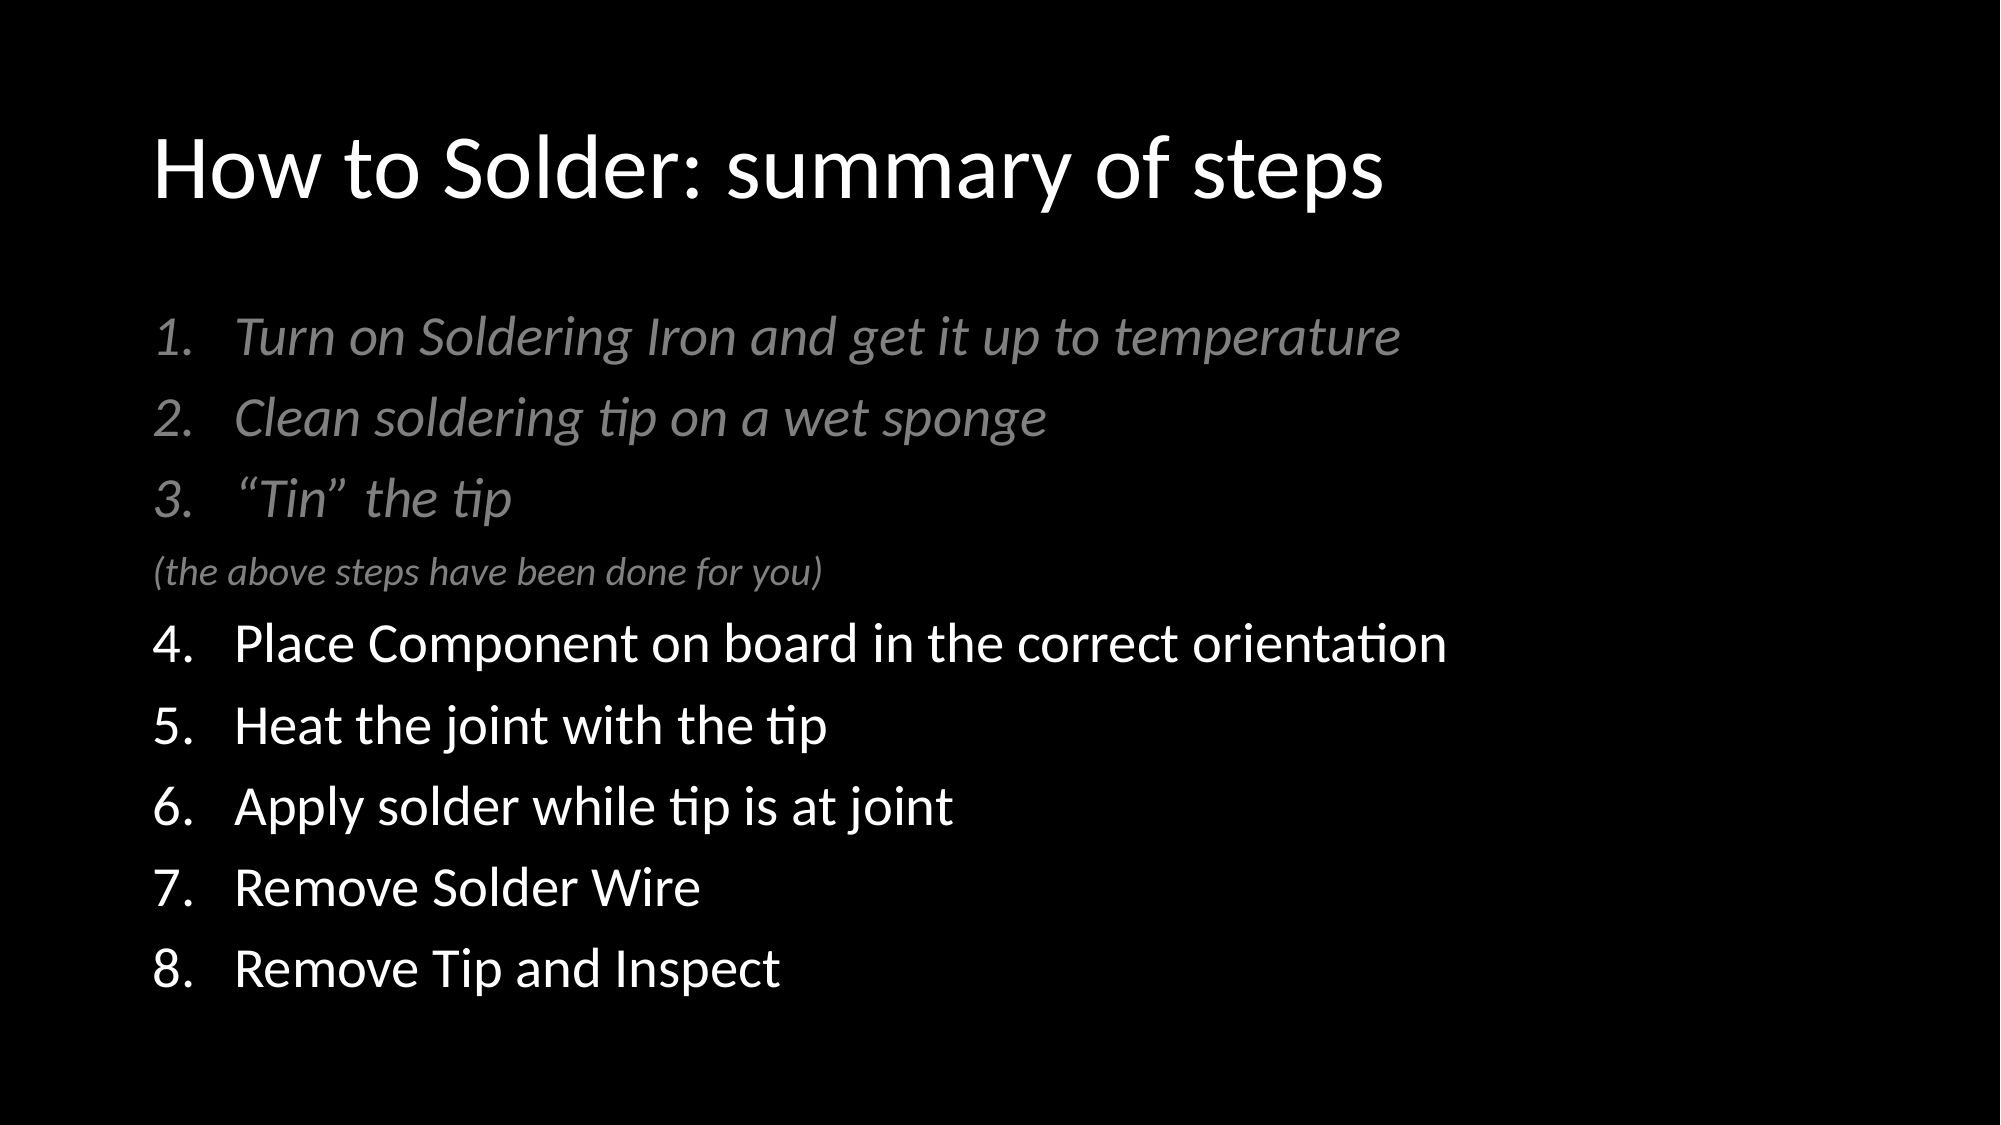

# How to Solder: summary of steps
Turn on Soldering Iron and get it up to temperature
Clean soldering tip on a wet sponge
“Tin” the tip
(the above steps have been done for you)
Place Component on board in the correct orientation
Heat the joint with the tip
Apply solder while tip is at joint
Remove Solder Wire
Remove Tip and Inspect